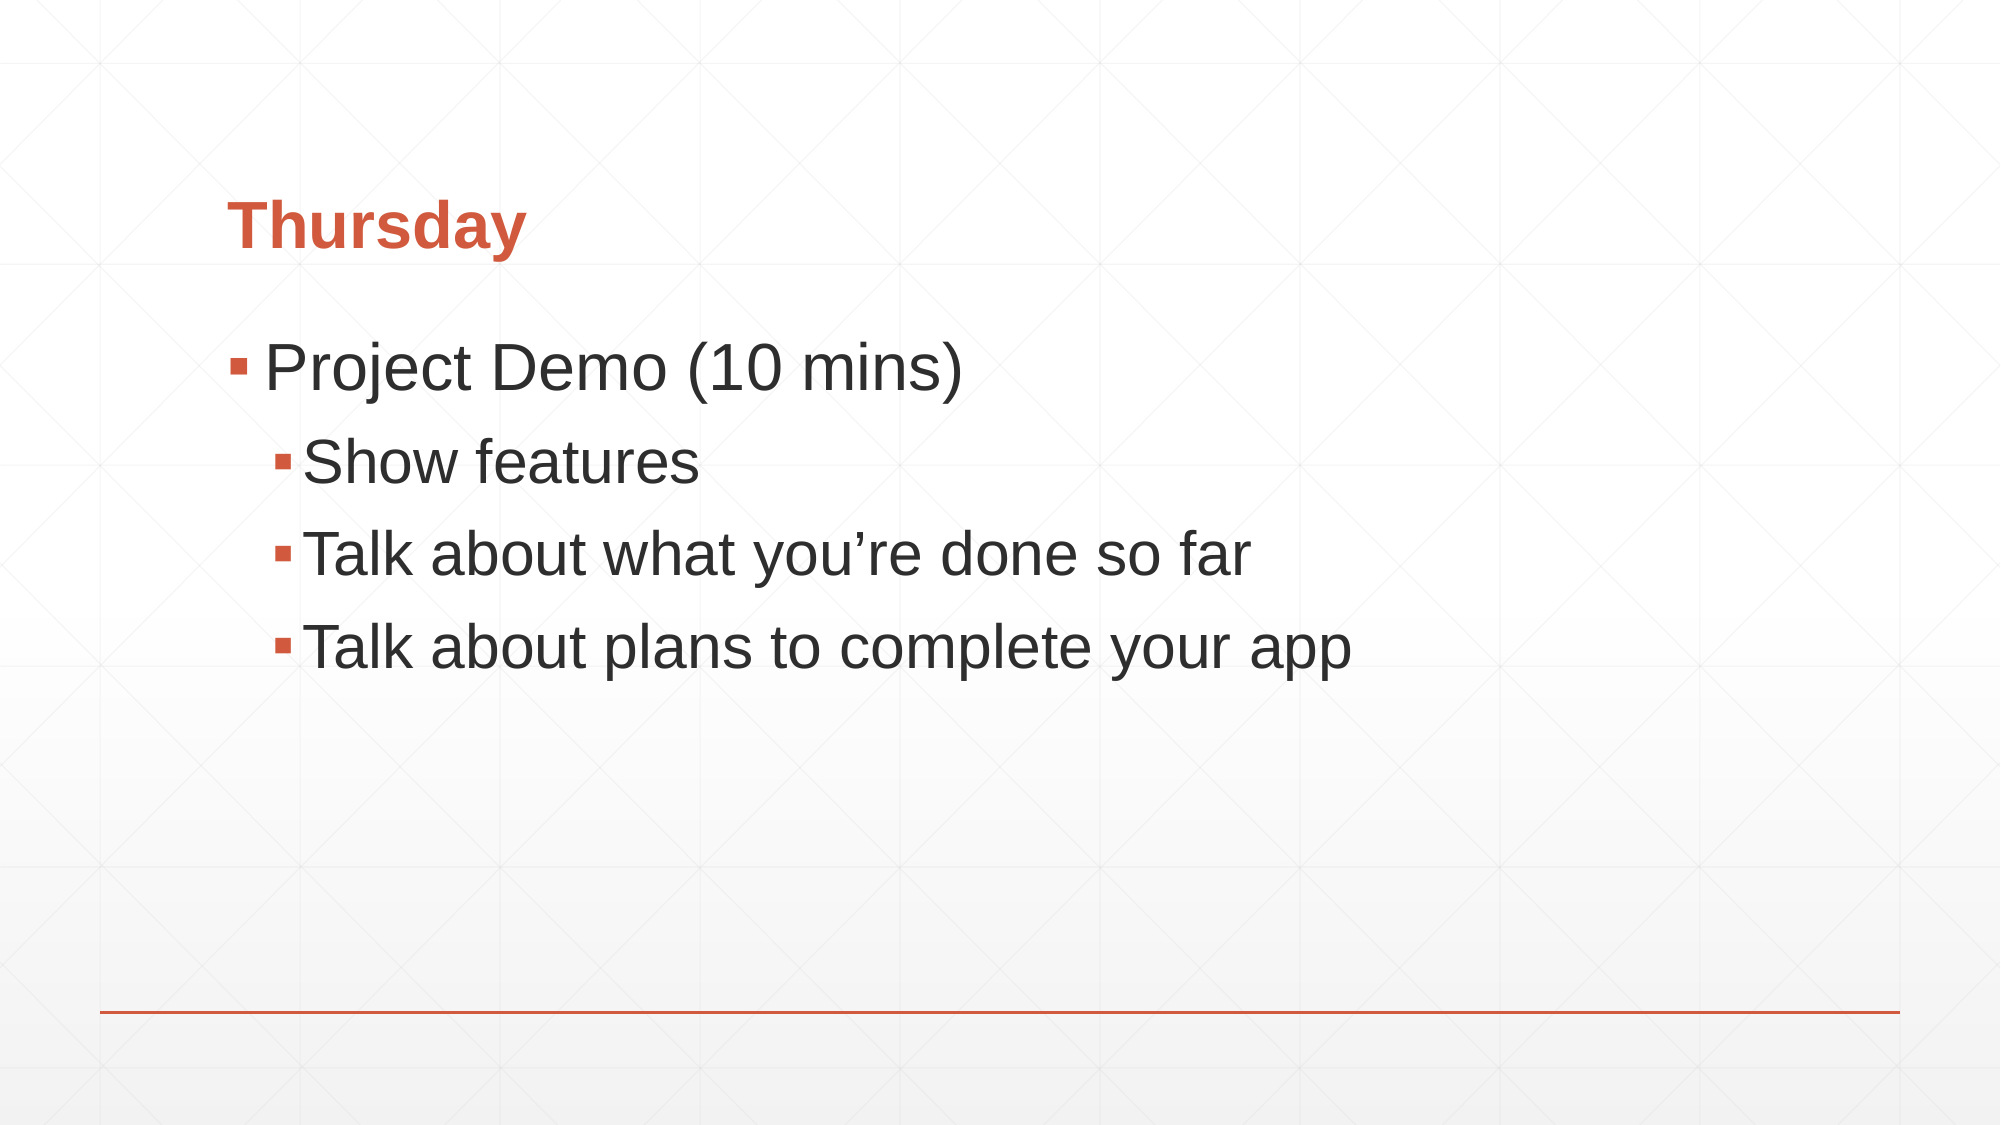

# Thursday
Project Demo (10 mins)
Show features
Talk about what you’re done so far
Talk about plans to complete your app